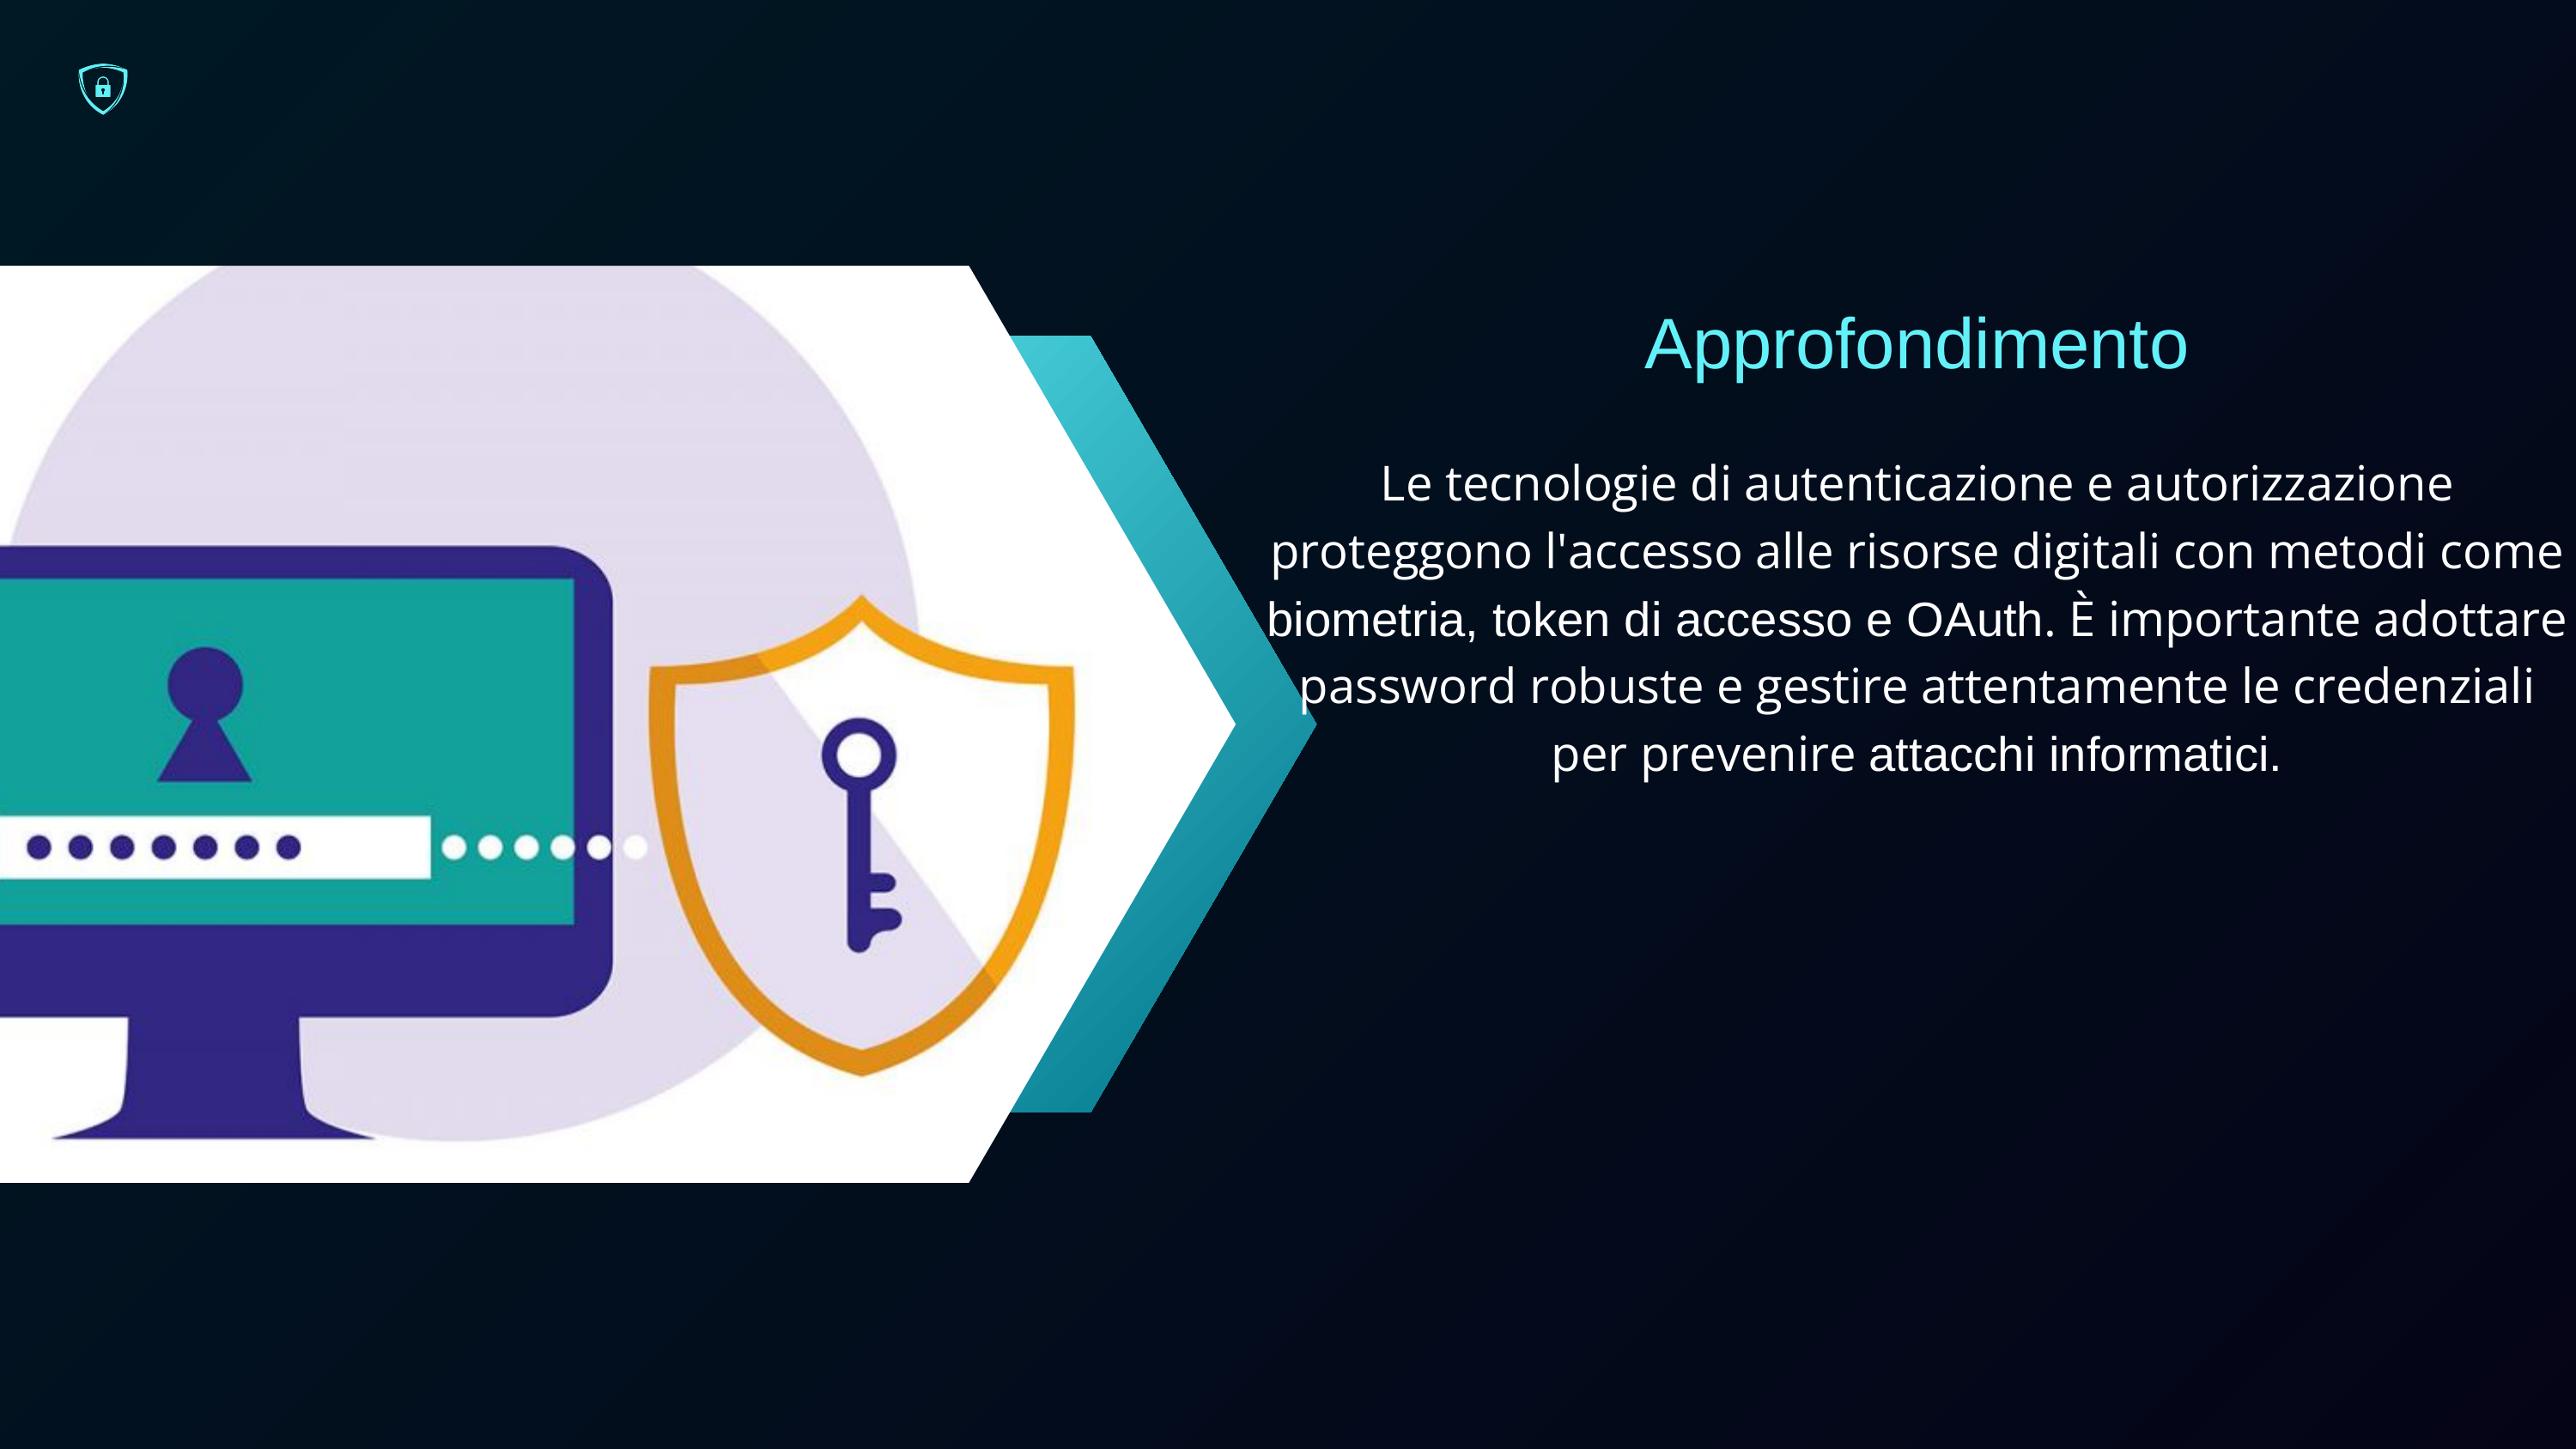

Approfondimento

Le tecnologie di autenticazione e autorizzazione proteggono l'accesso alle risorse digitali con metodi come biometria, token di accesso e OAuth. È importante adottare password robuste e gestire attentamente le credenziali per prevenire attacchi informatici.